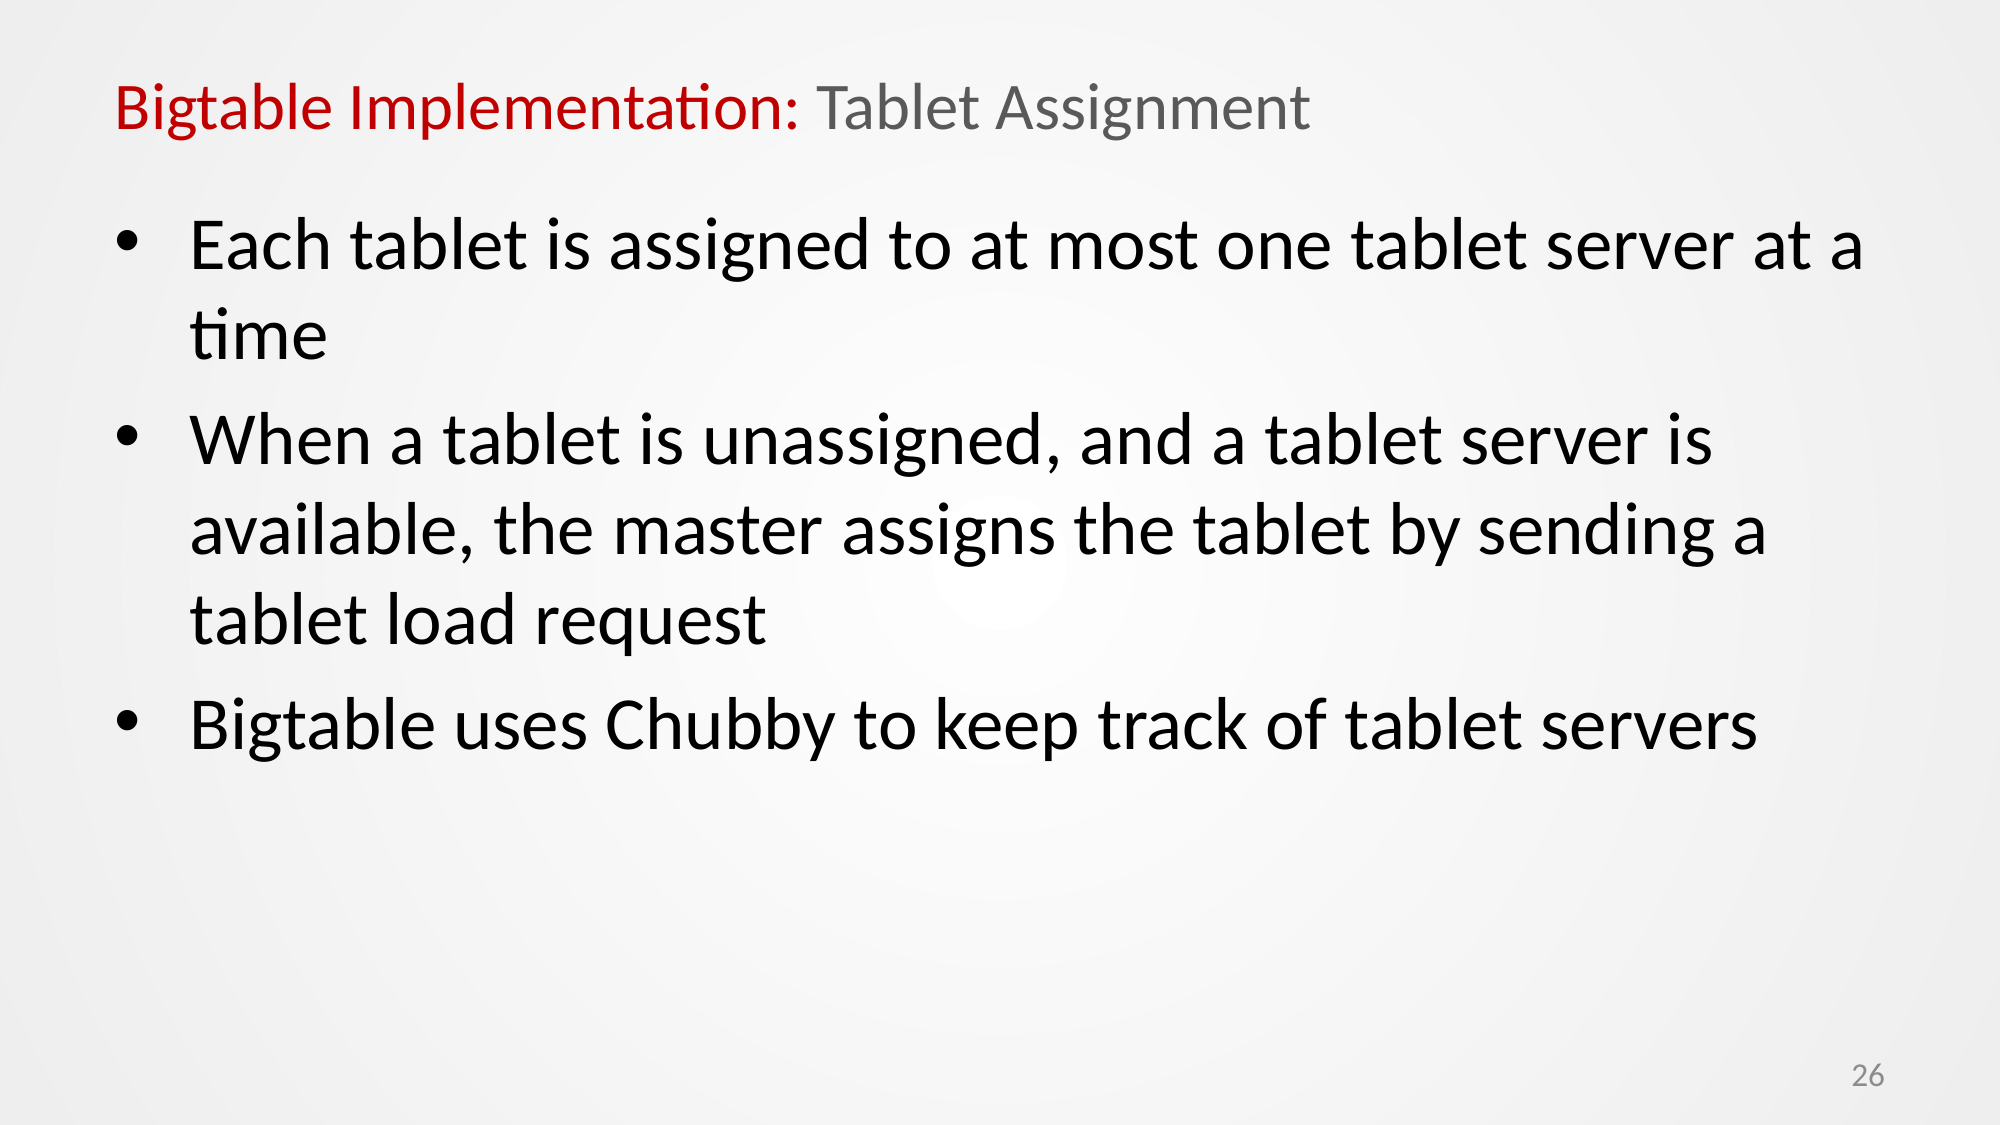

# Bigtable Implementation: Tablet Assignment
Each tablet is assigned to at most one tablet server at a time
When a tablet is unassigned, and a tablet server is available, the master assigns the tablet by sending a tablet load request
Bigtable uses Chubby to keep track of tablet servers
26